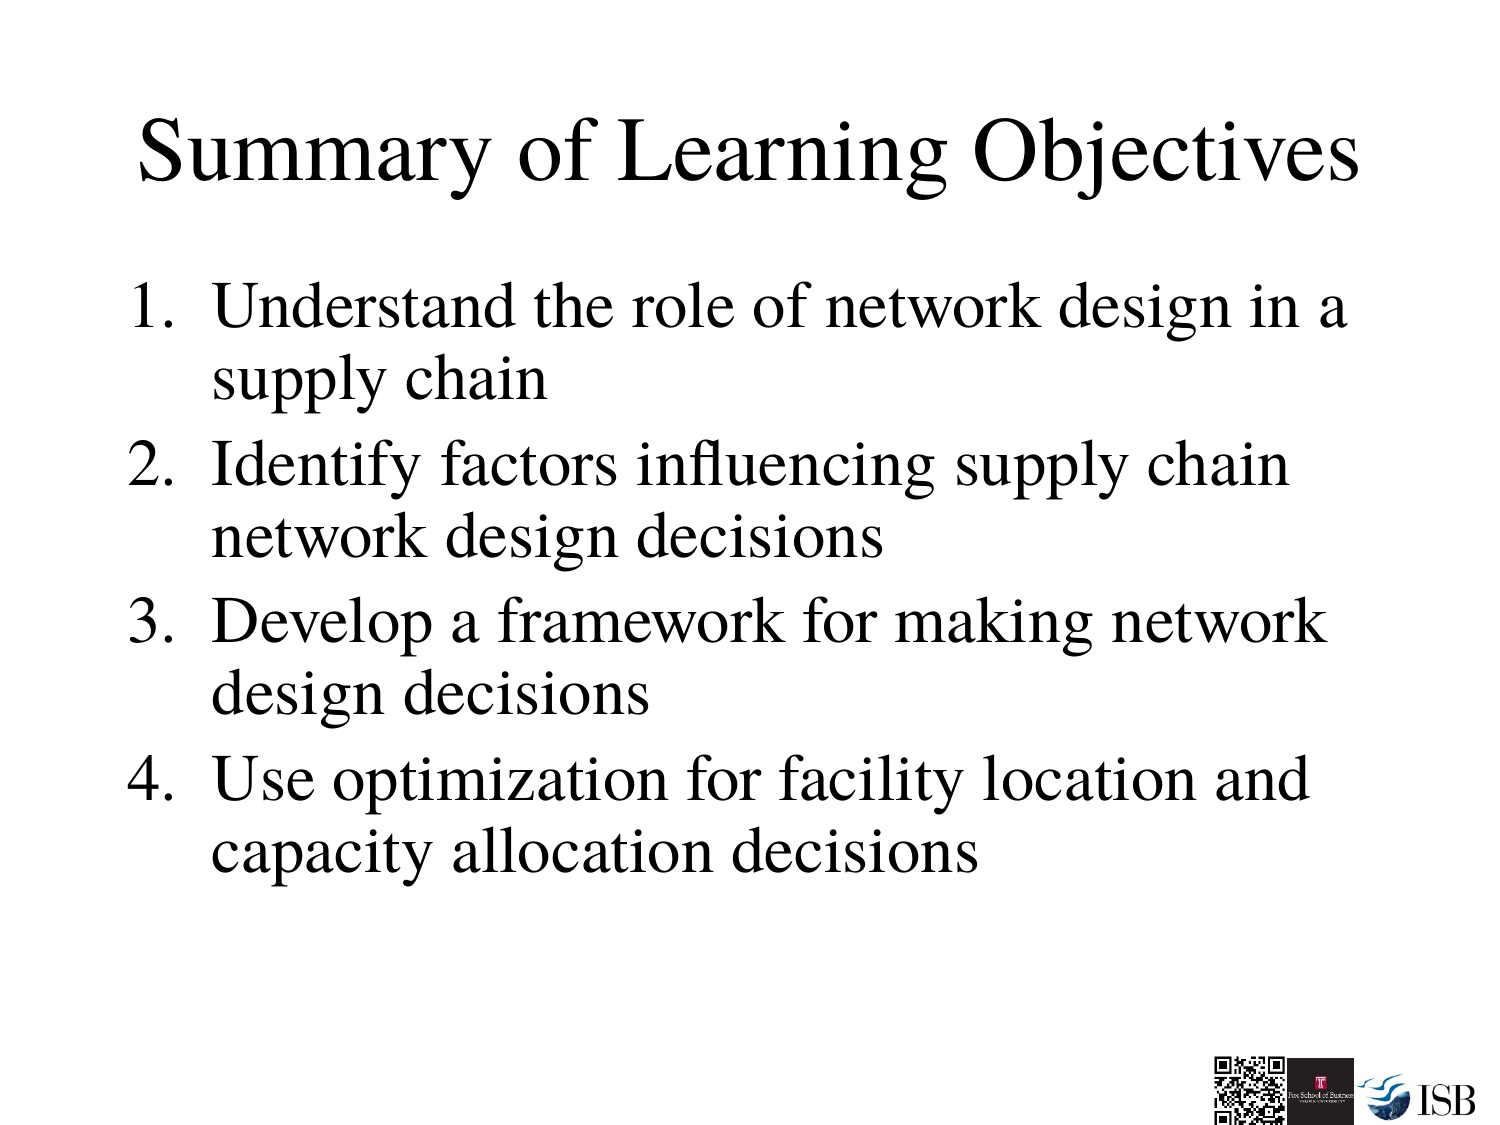

# Summary of Learning Objectives
Understand the role of network design in a supply chain
Identify factors influencing supply chain network design decisions
Develop a framework for making network design decisions
Use optimization for facility location and capacity allocation decisions